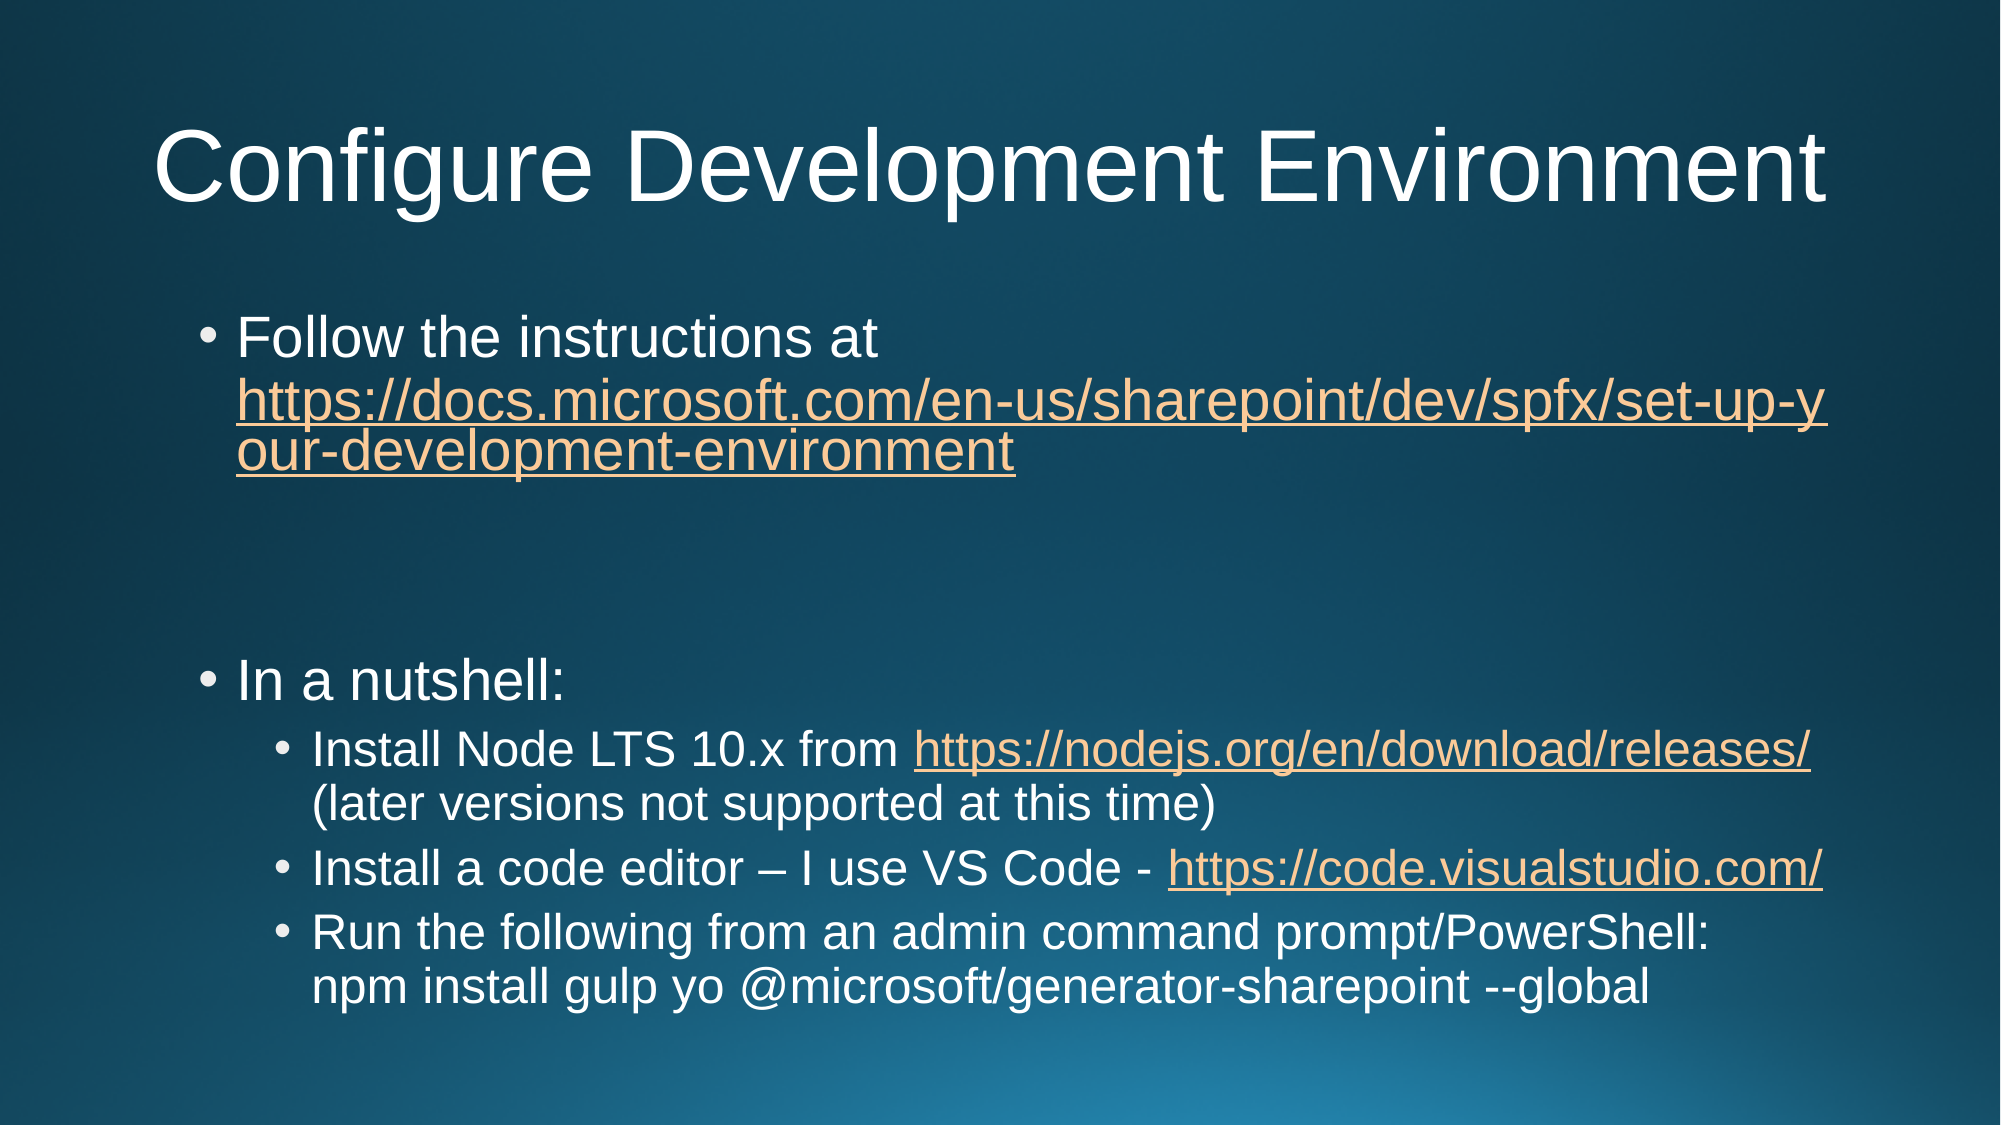

# Configure Development Environment
Follow the instructions at https://docs.microsoft.com/en-us/sharepoint/dev/spfx/set-up-your-development-environment

In a nutshell:
Install Node LTS 10.x from https://nodejs.org/en/download/releases/ (later versions not supported at this time)
Install a code editor – I use VS Code - https://code.visualstudio.com/
Run the following from an admin command prompt/PowerShell:
npm install gulp yo @microsoft/generator-sharepoint --global